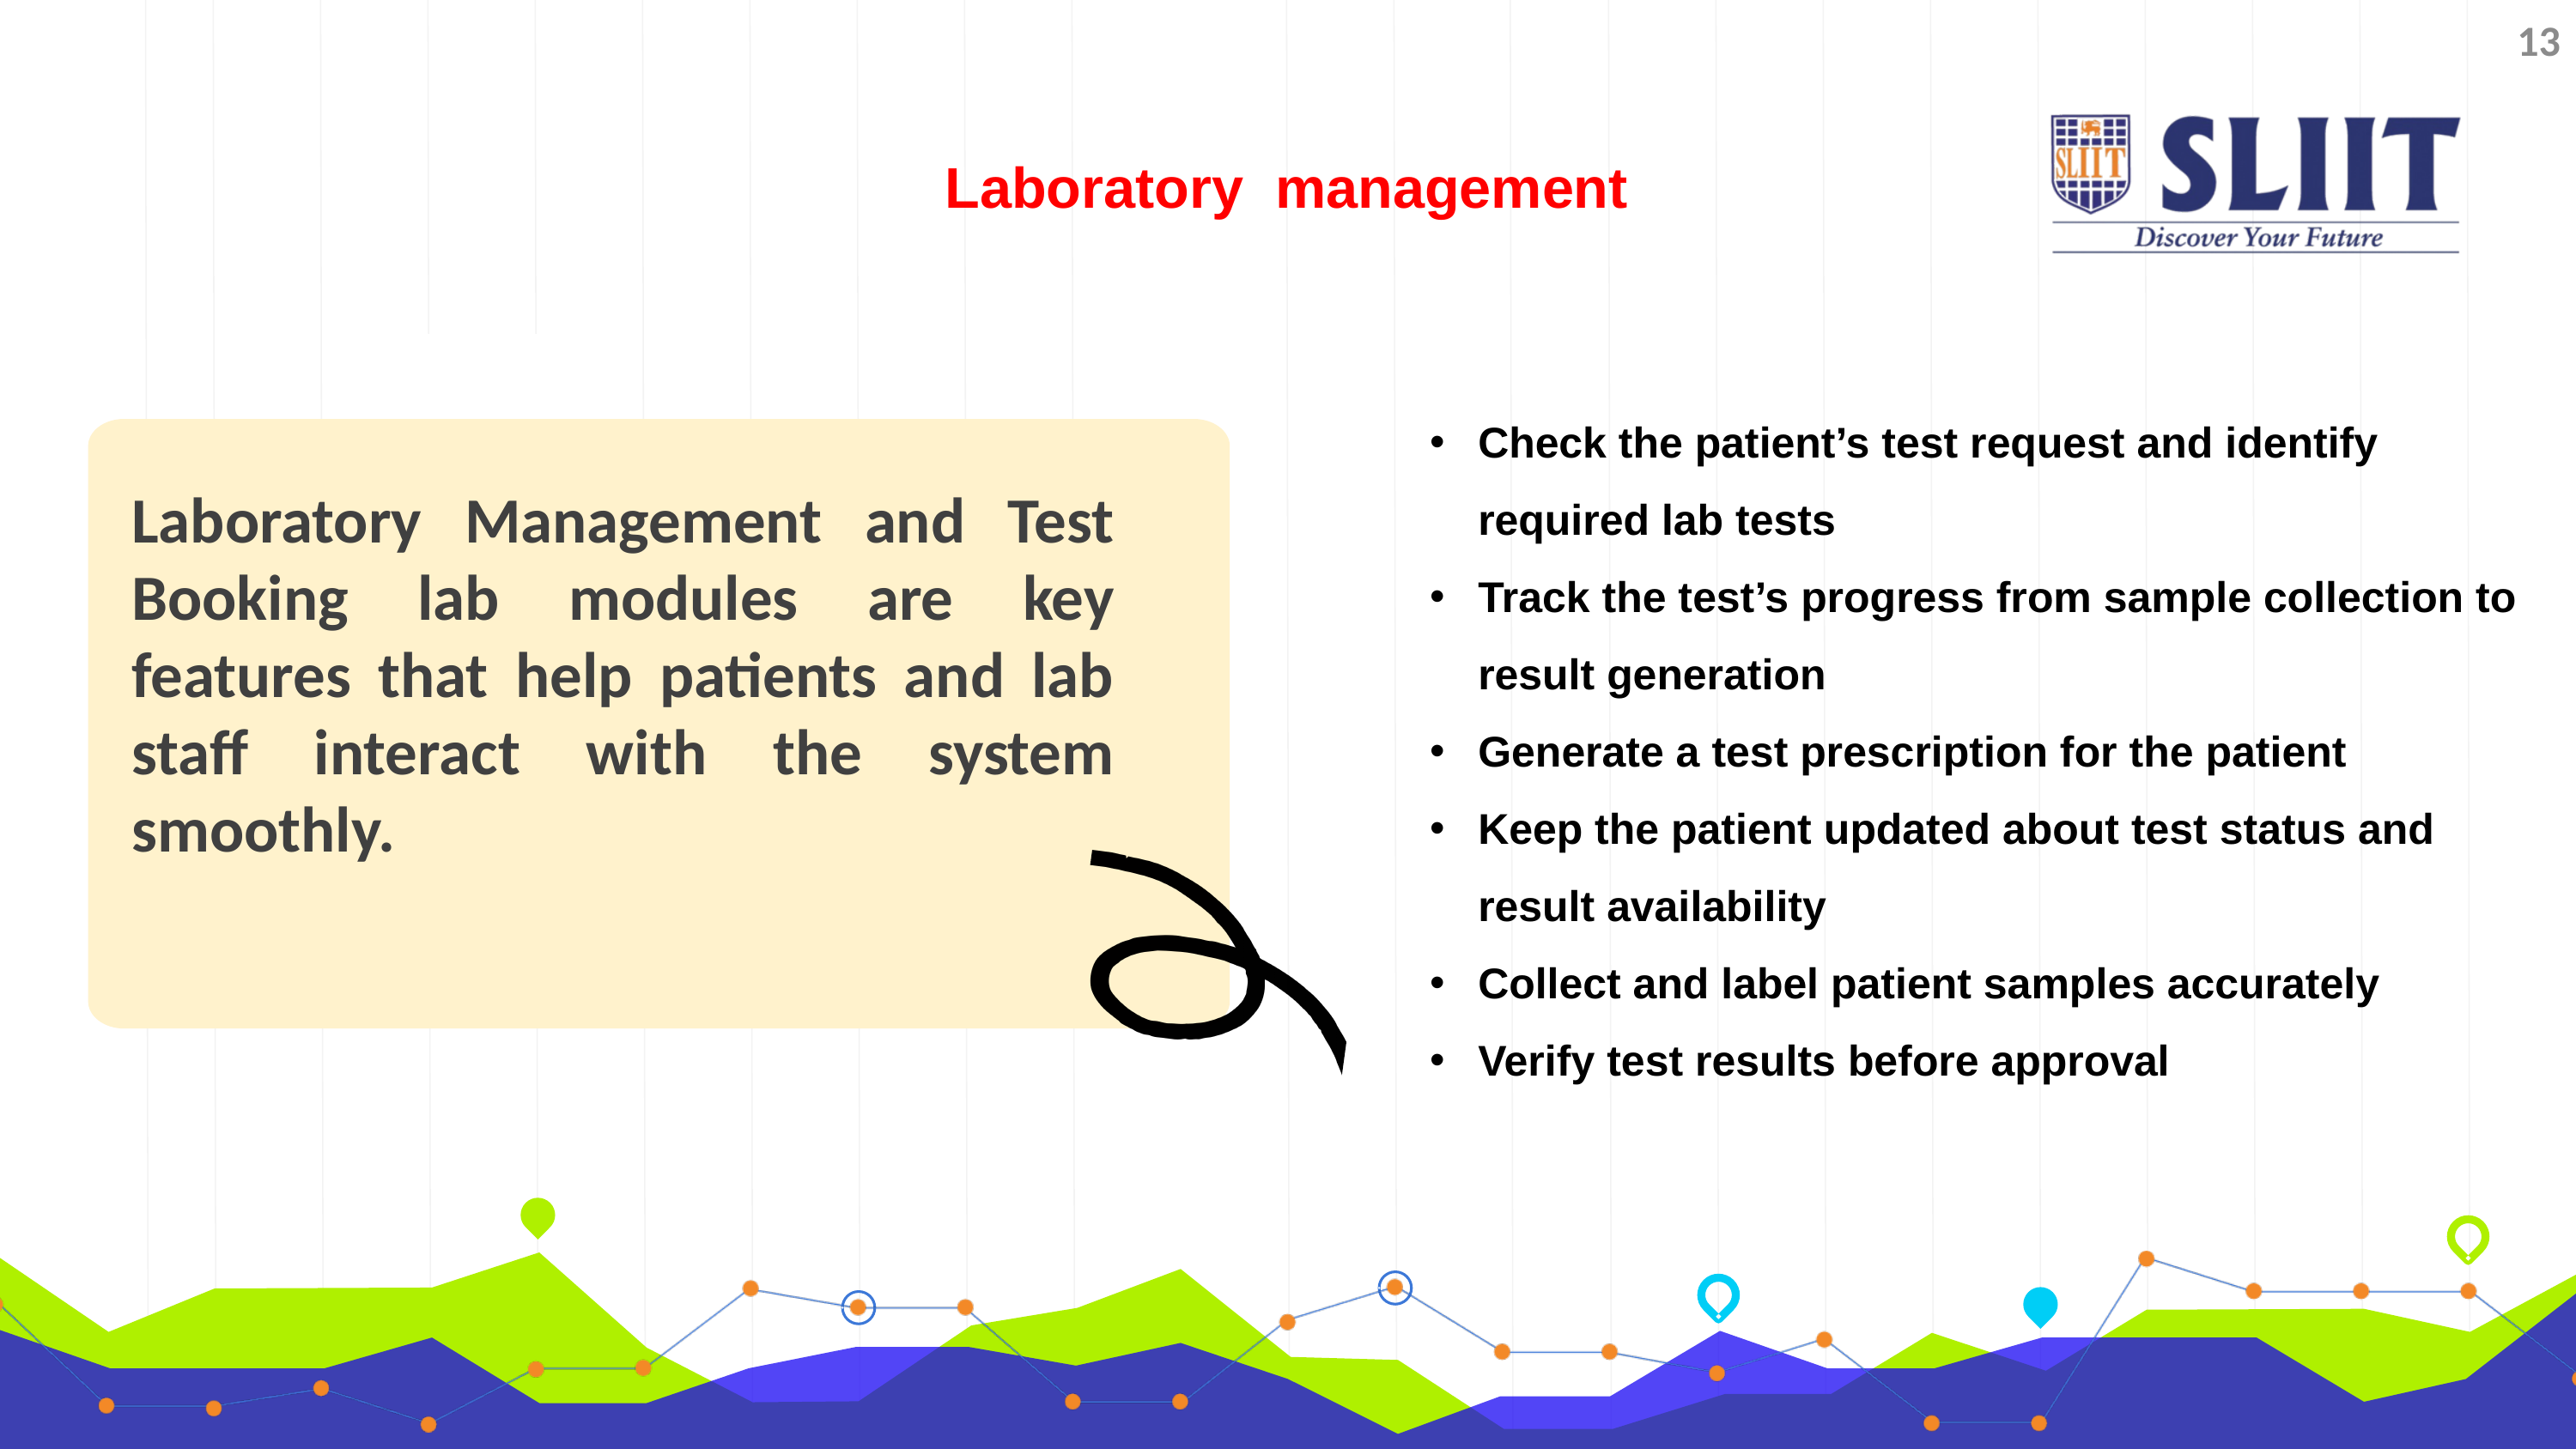

13

Laboratory  management

Check the patient’s test request and identify required lab tests
Track the test’s progress from sample collection to result generation
Generate a test prescription for the patient
Keep the patient updated about test status and result availability
Collect and label patient samples accurately
Verify test results before approval

Laboratory Management and Test Booking lab modules are key features that help patients and lab staff interact with the system smoothly.

2